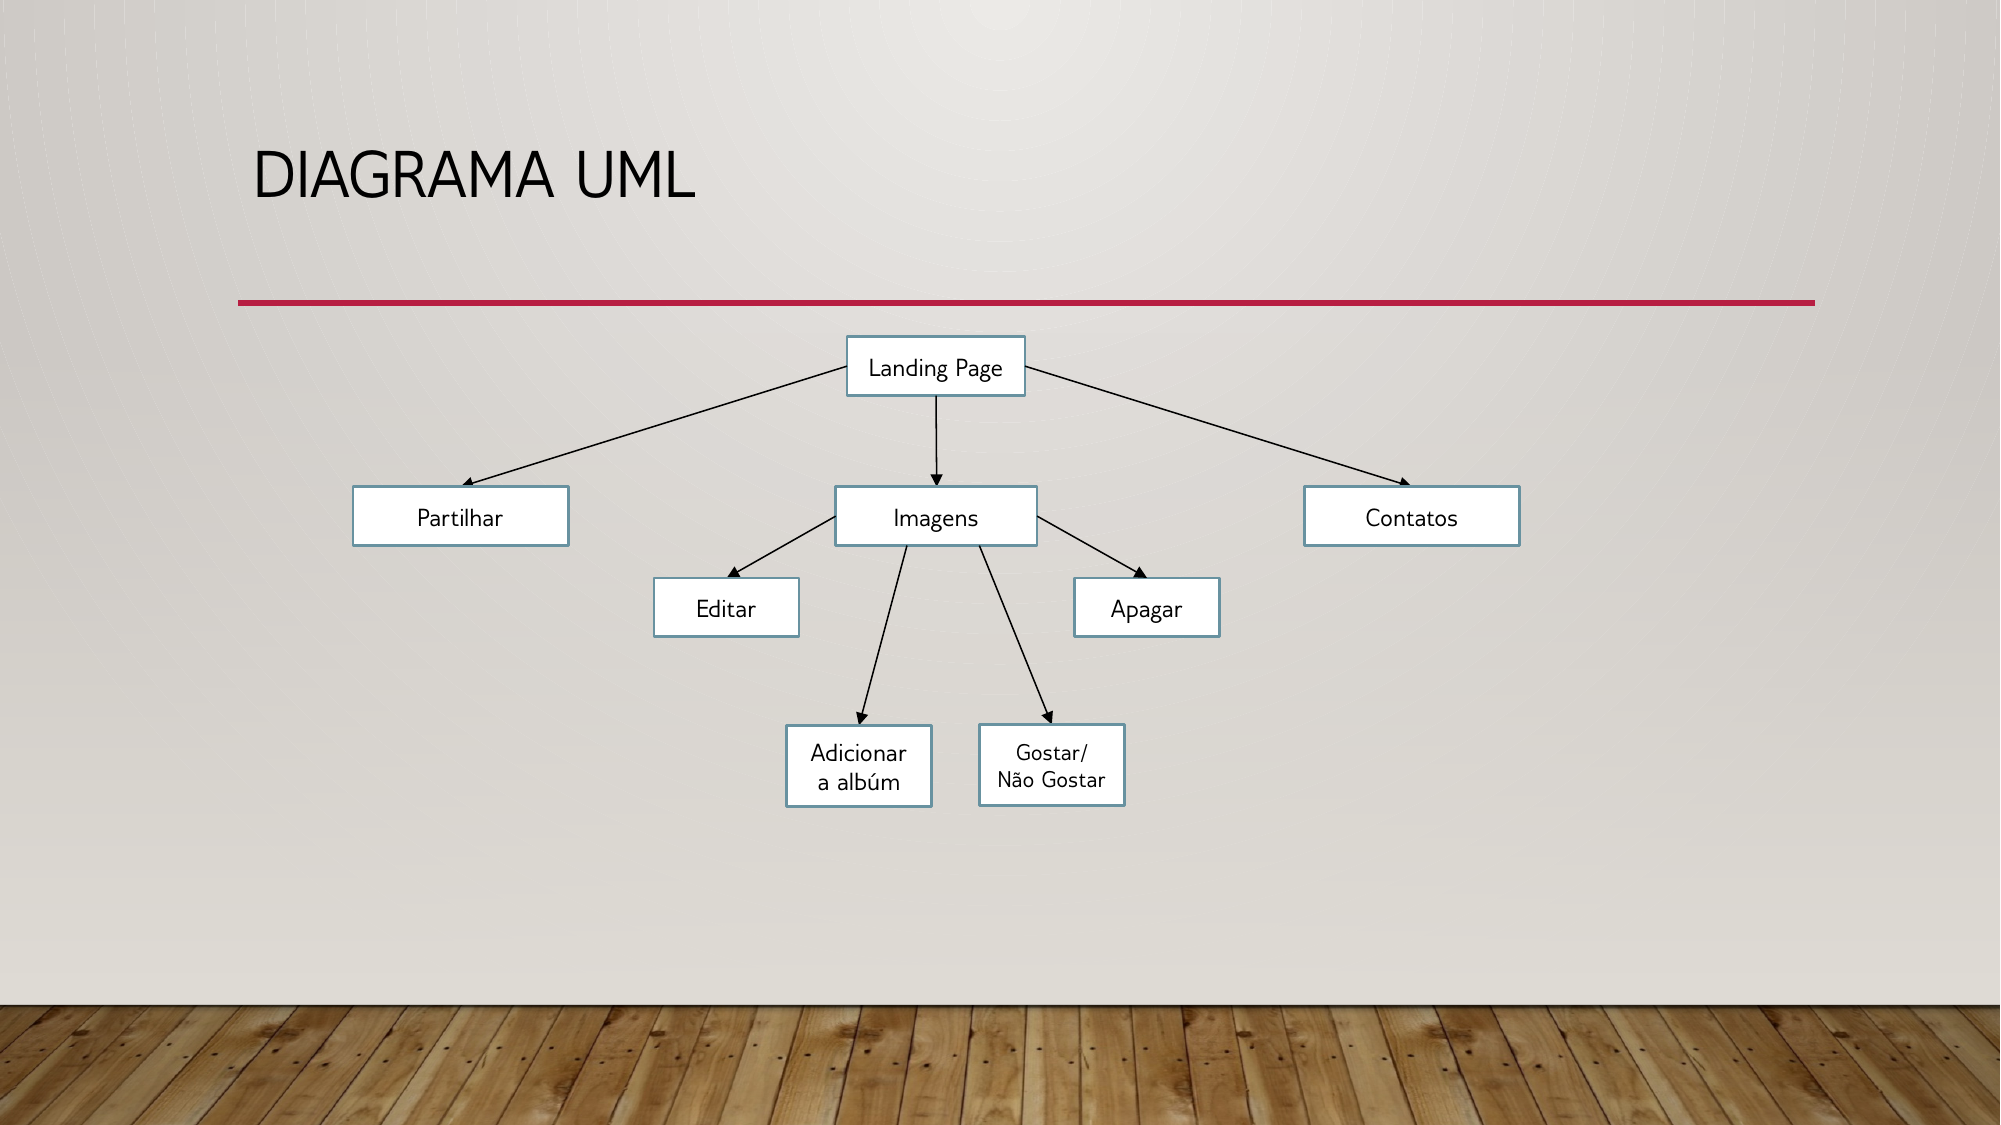

# Diagrama UML
Landing Page
Partilhar
Imagens
Contatos
Editar
Apagar
Gostar/
Não Gostar
Adicionar a albúm